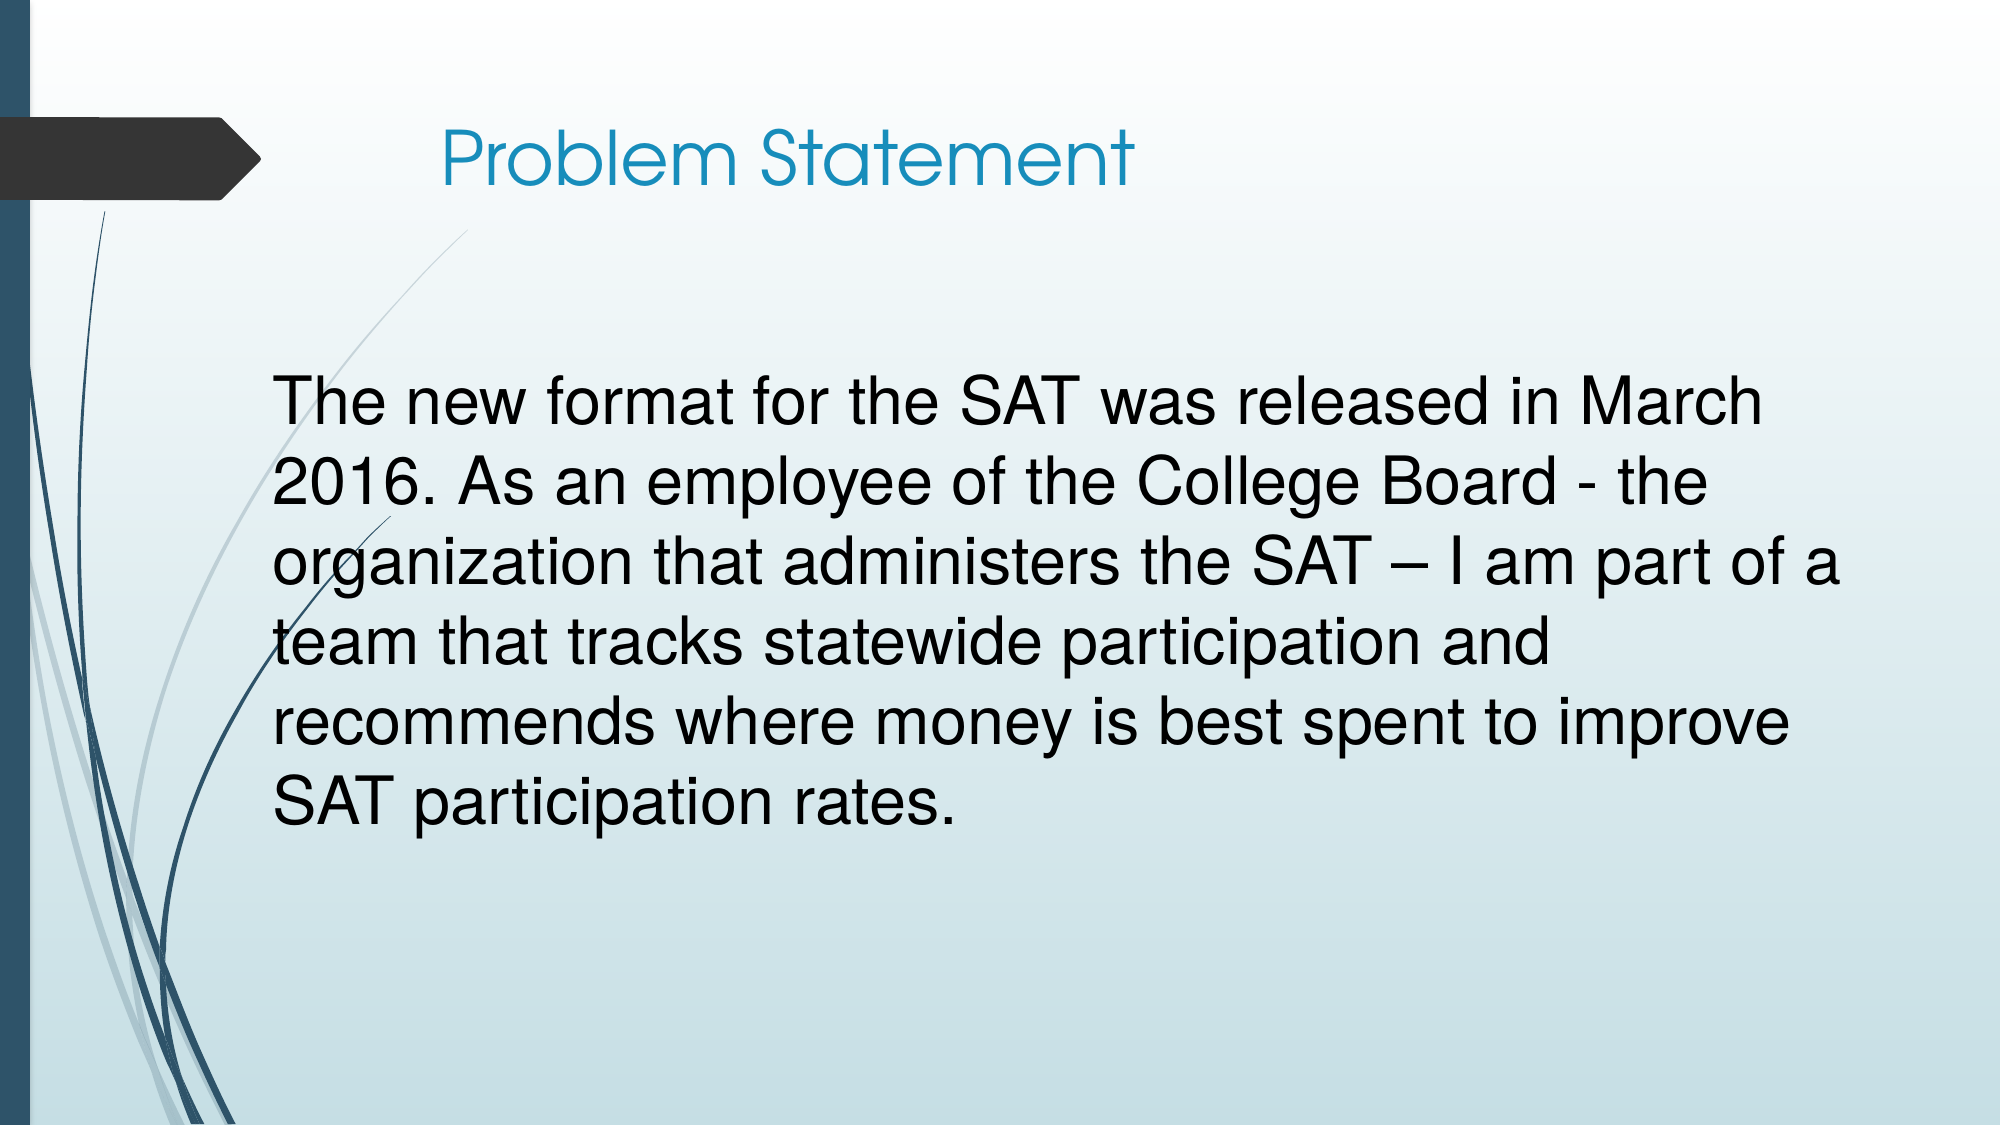

# Problem Statement
The new format for the SAT was released in March 2016. As an employee of the College Board - the organization that administers the SAT – I am part of a team that tracks statewide participation and recommends where money is best spent to improve SAT participation rates.